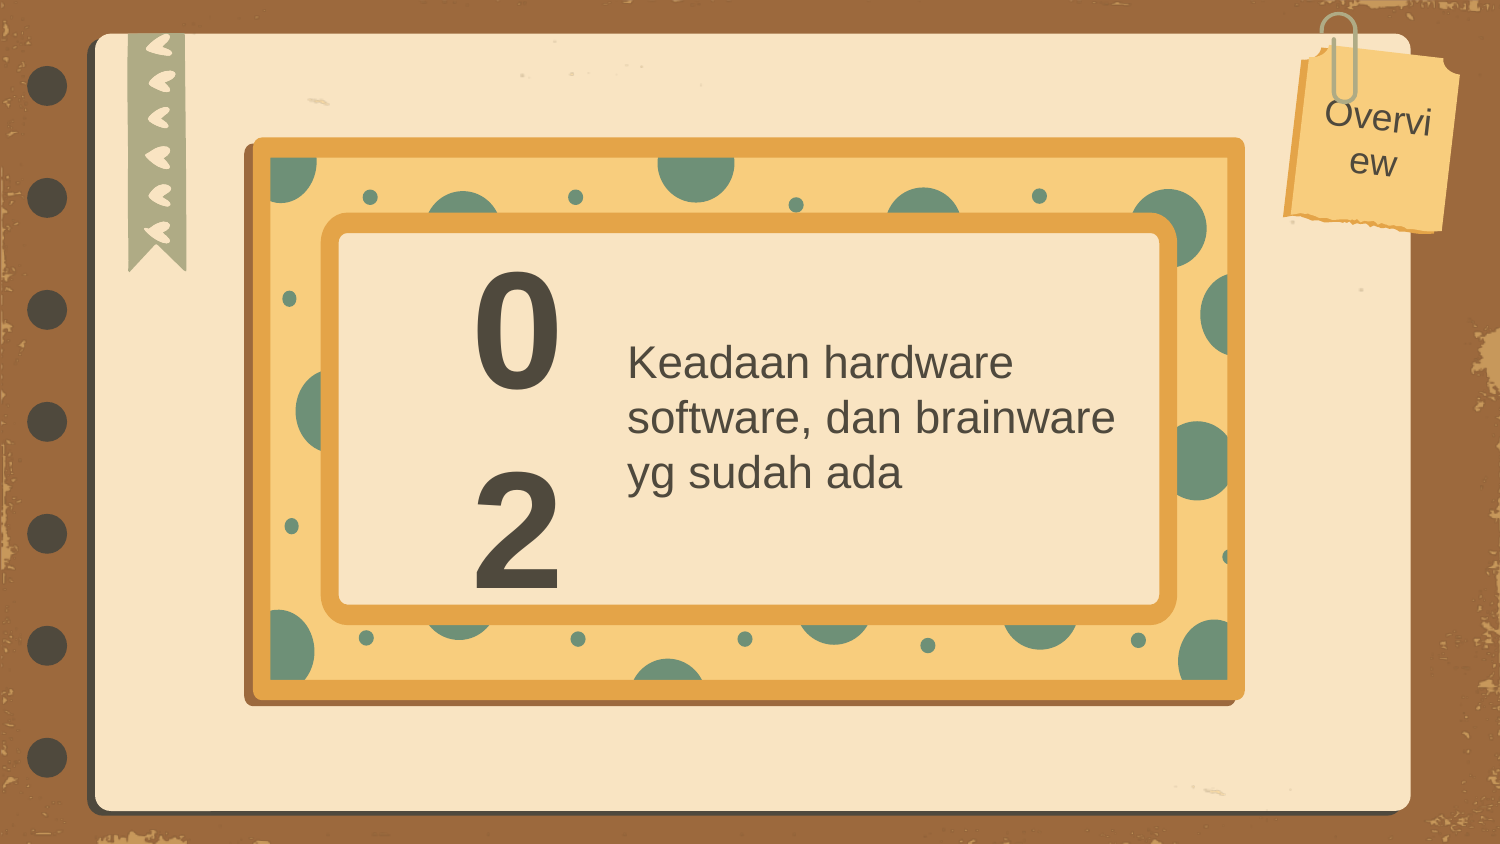

Overview

# 02
Keadaan hardware software, dan brainware yg sudah ada